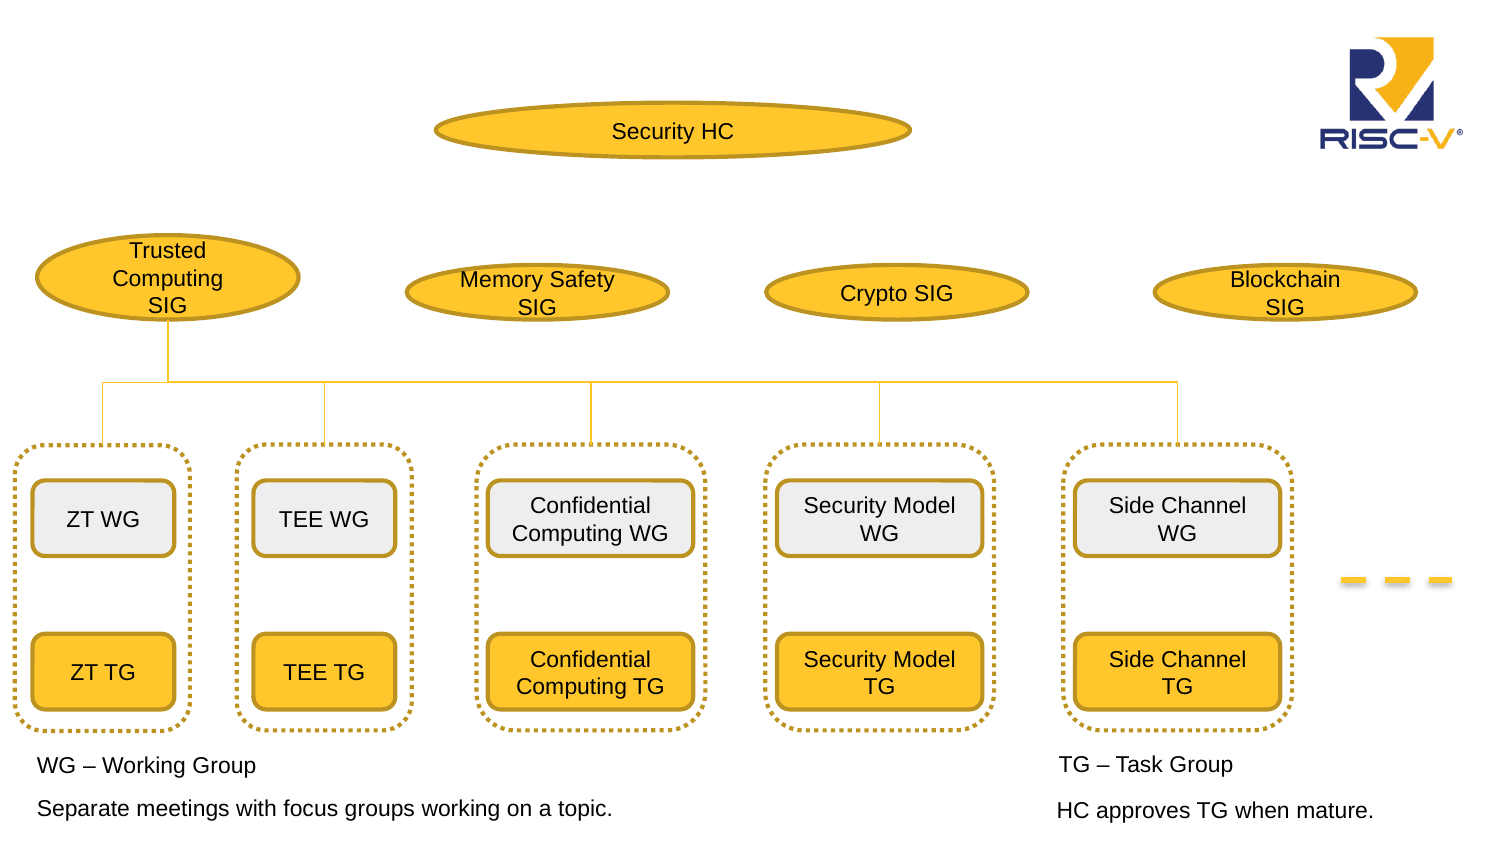

Security HC
Trusted Computing SIG
Memory Safety SIG
Crypto SIG
Blockchain SIG

ZT WG
TEE WG
Confidential Computing WG
Security Model WG
Side Channel WG
ZT TG
TEE TG
Confidential Computing TG
Security Model TG
Side Channel TG
TG – Task Group
WG – Working Group
Separate meetings with focus groups working on a topic.
HC approves TG when mature.